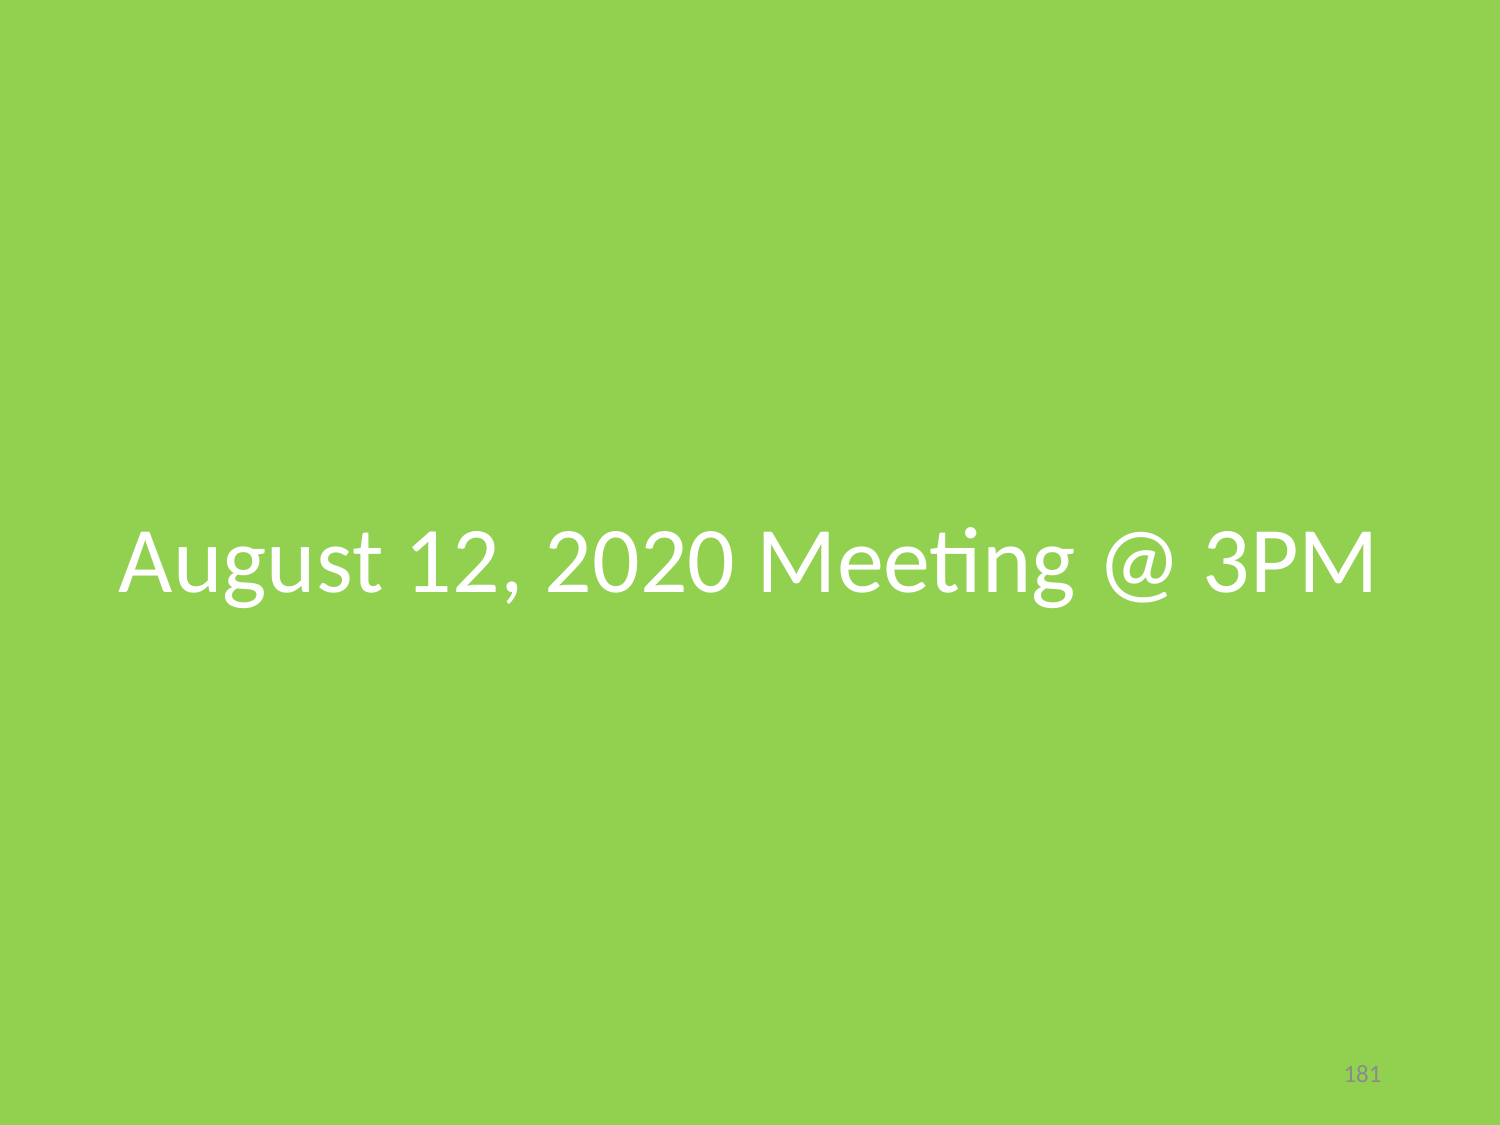

# August 12, 2020 Meeting @ 3PM
181